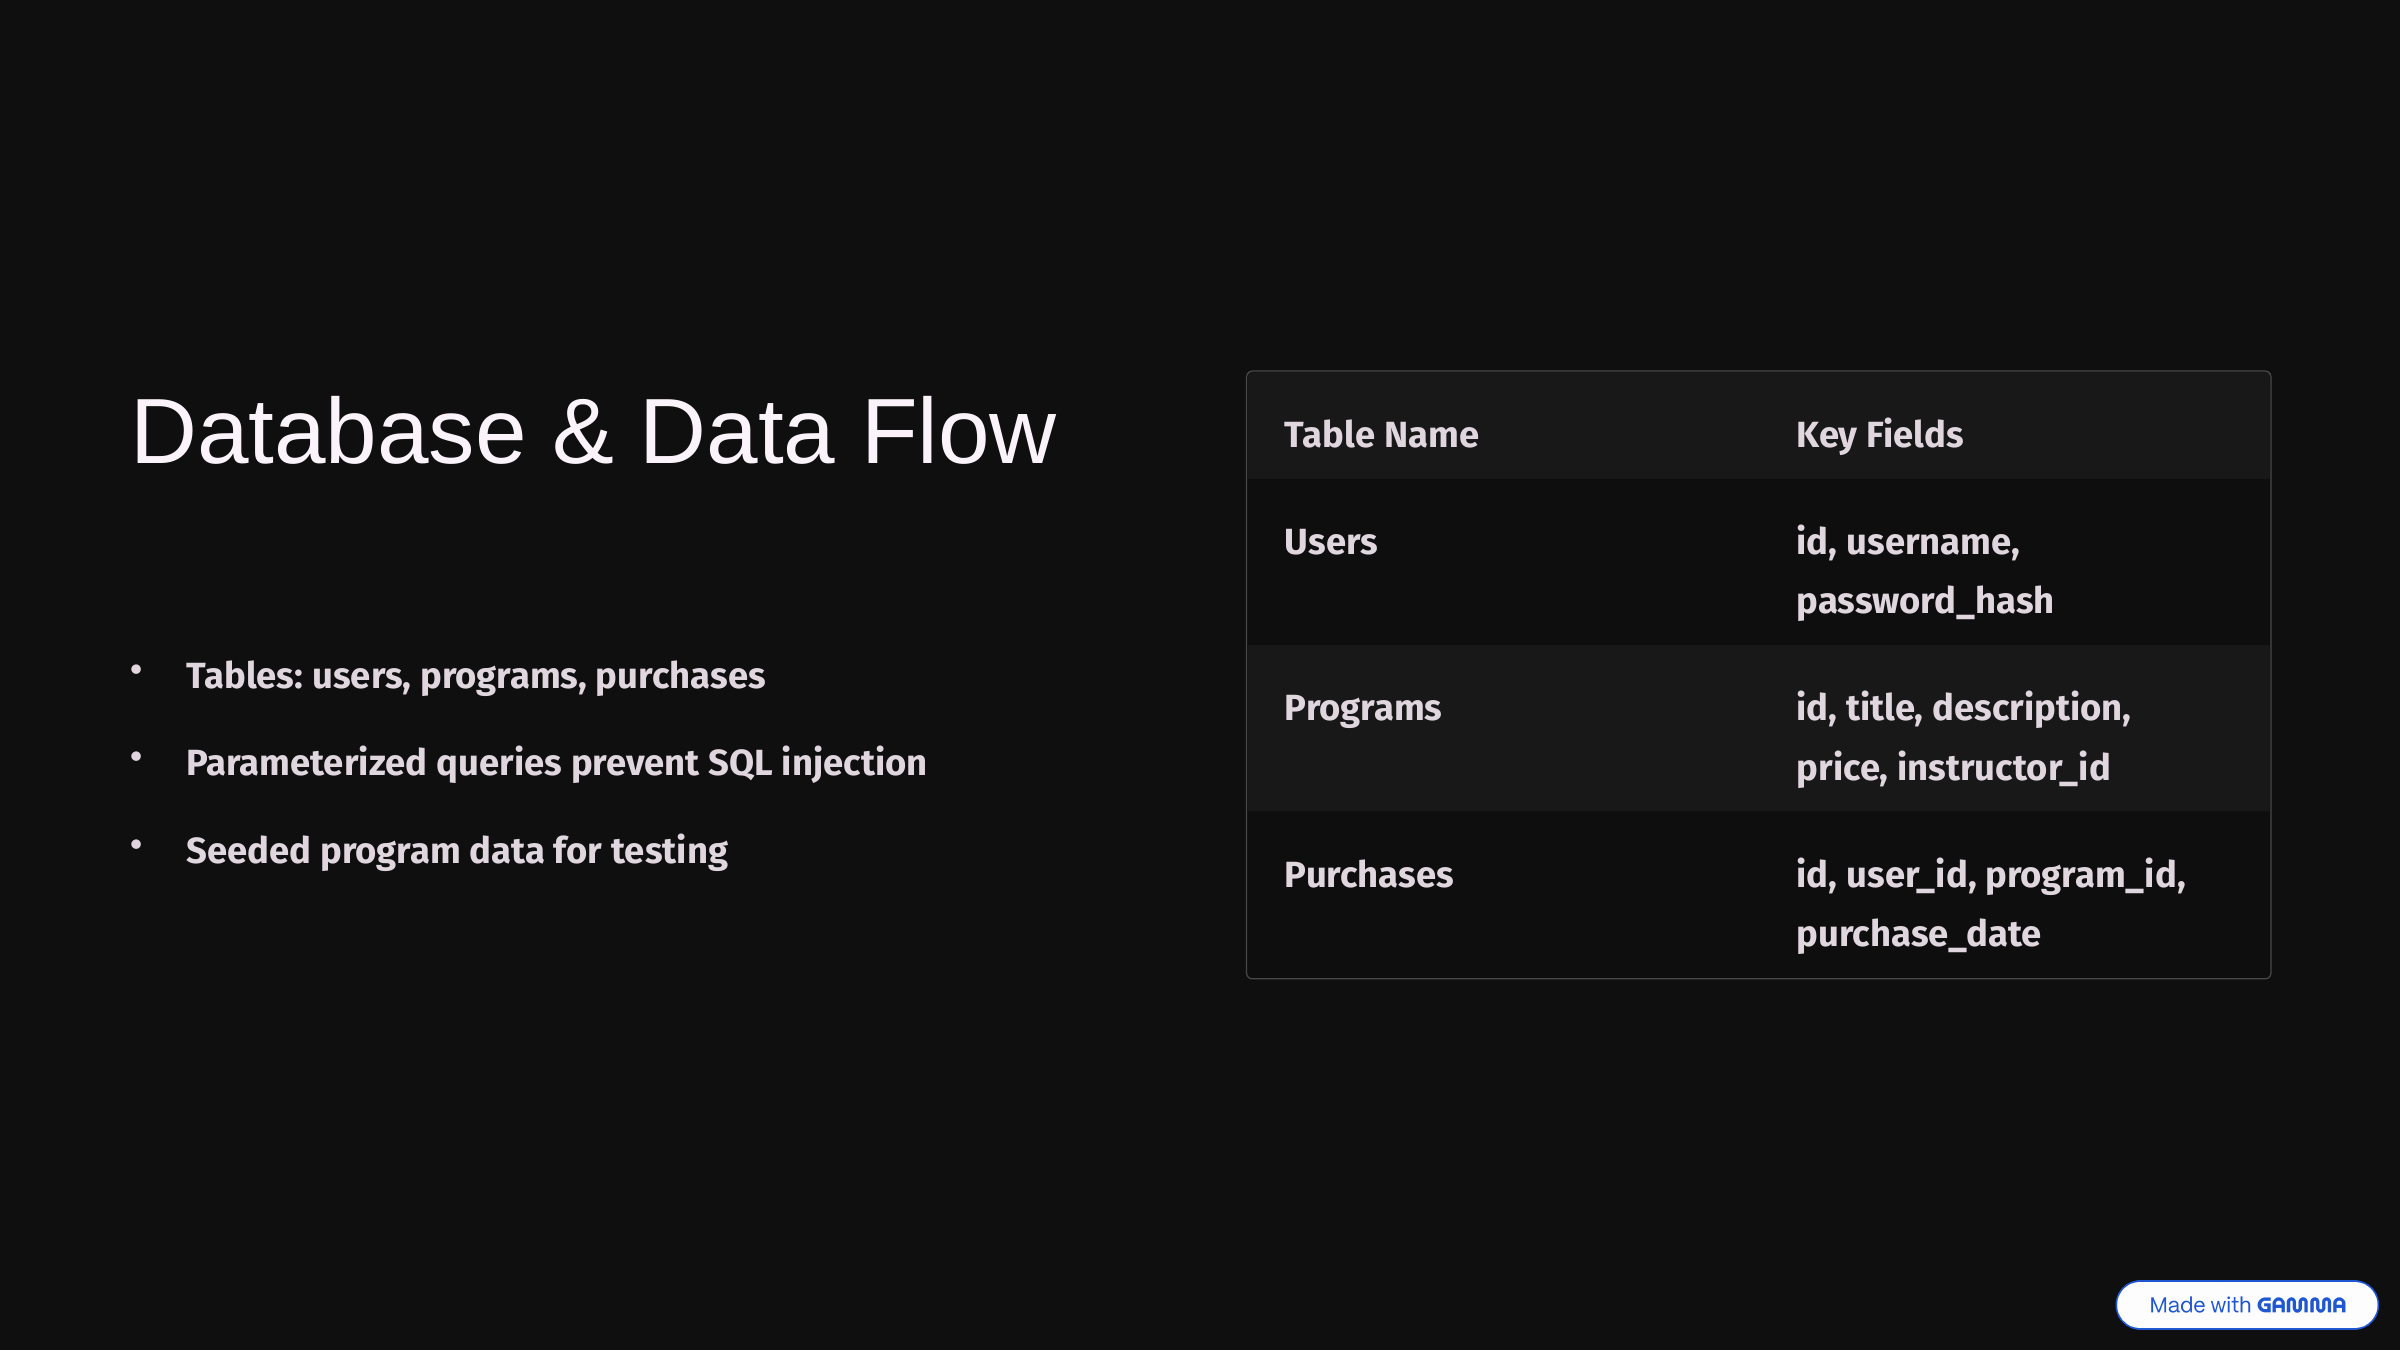

Database & Data Flow

Table Name
Key Fields

Users
id, username, password_hash
Tables: users, programs, purchases

Programs
id, title, description, price, instructor_id
Parameterized queries prevent SQL injection
Seeded program data for testing

Purchases
id, user_id, program_id, purchase_date